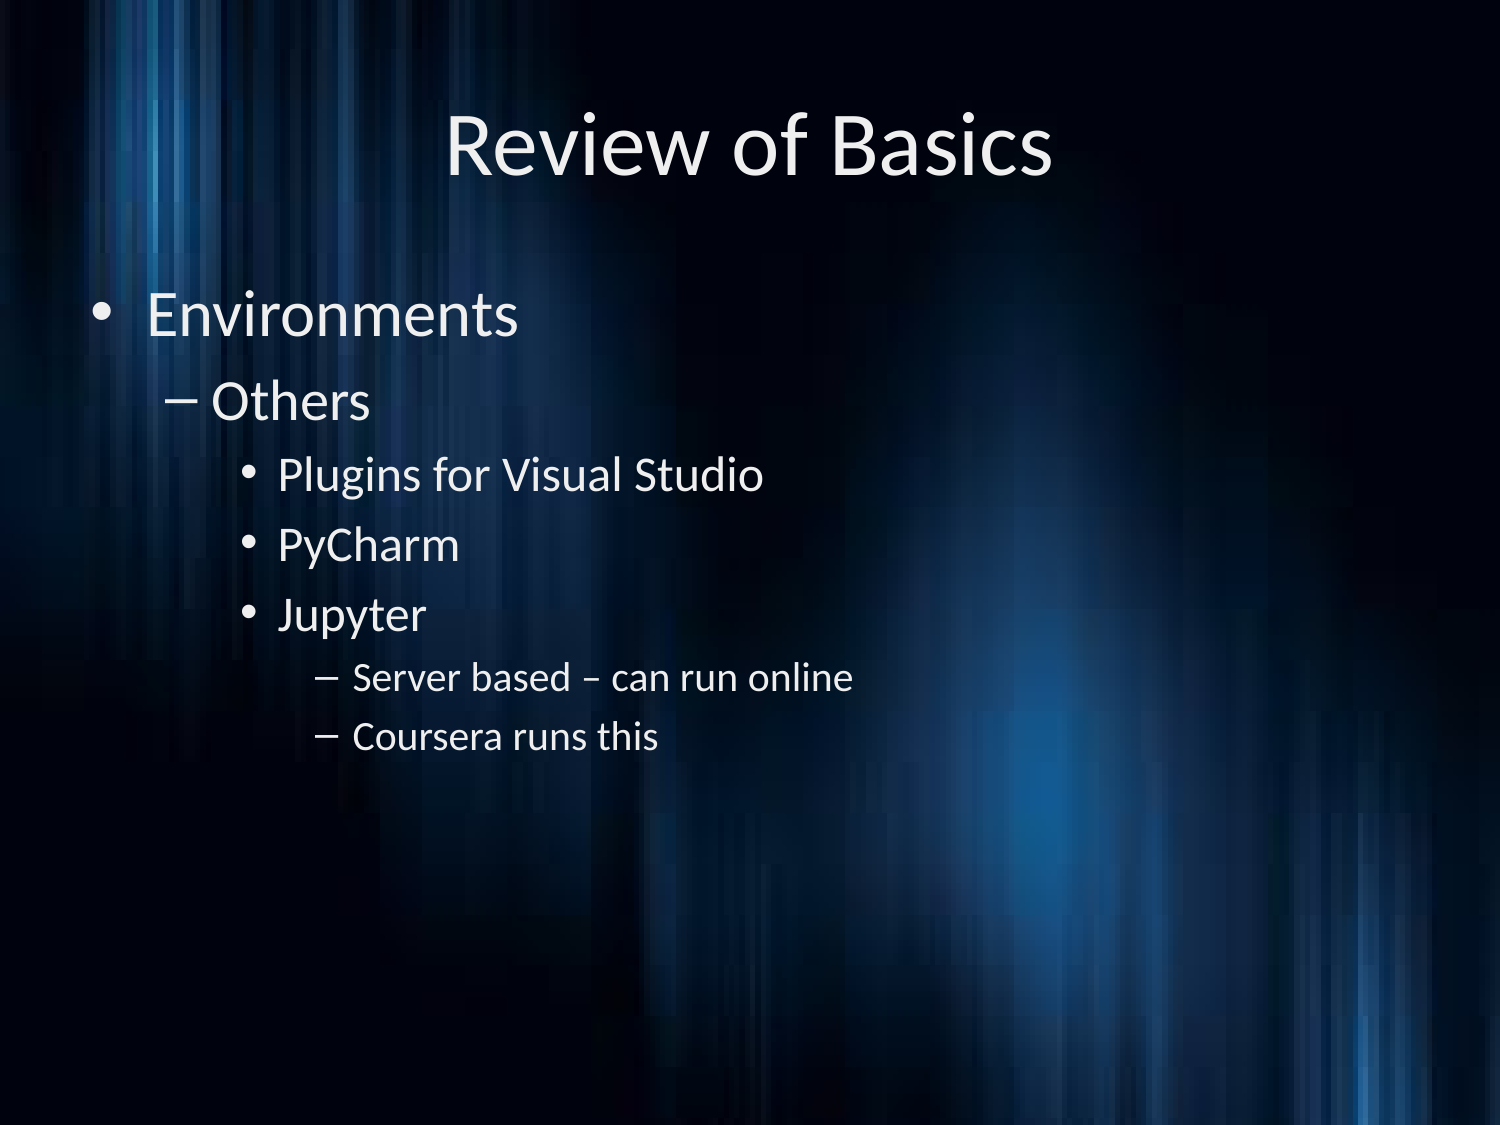

# Review of Basics
Environments
Others
Plugins for Visual Studio
PyCharm
Jupyter
Server based – can run online
Coursera runs this